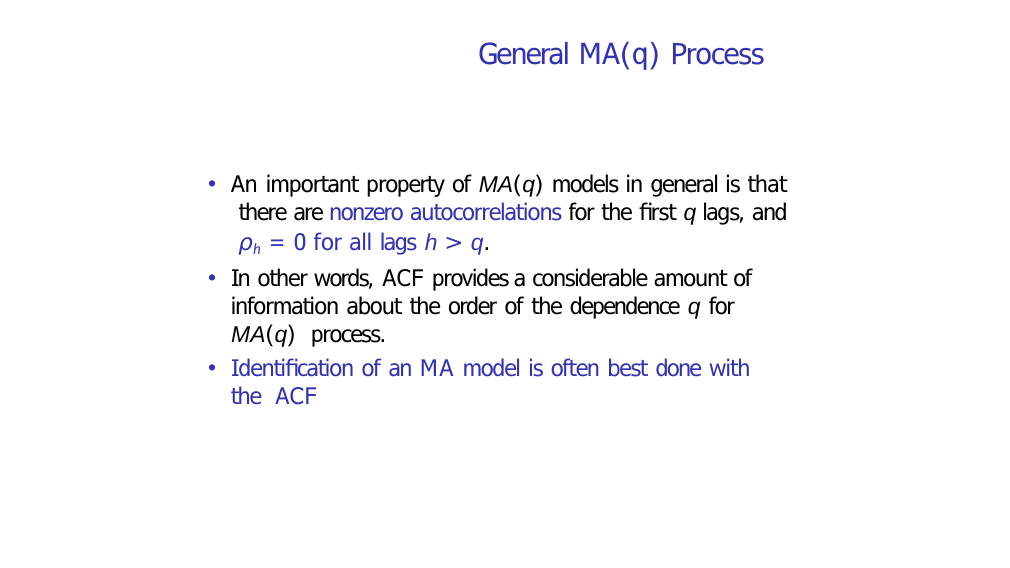

# General MA(q) Process
An important property of MA(q) models in general is that  there are nonzero autocorrelations for the first q lags, and  ρh  = 0 for all lags h > q.
In other words, ACF provides a considerable amount of  information about the order of the dependence q for MA(q)  process.
Identification of an MA model is often best done with the  ACF